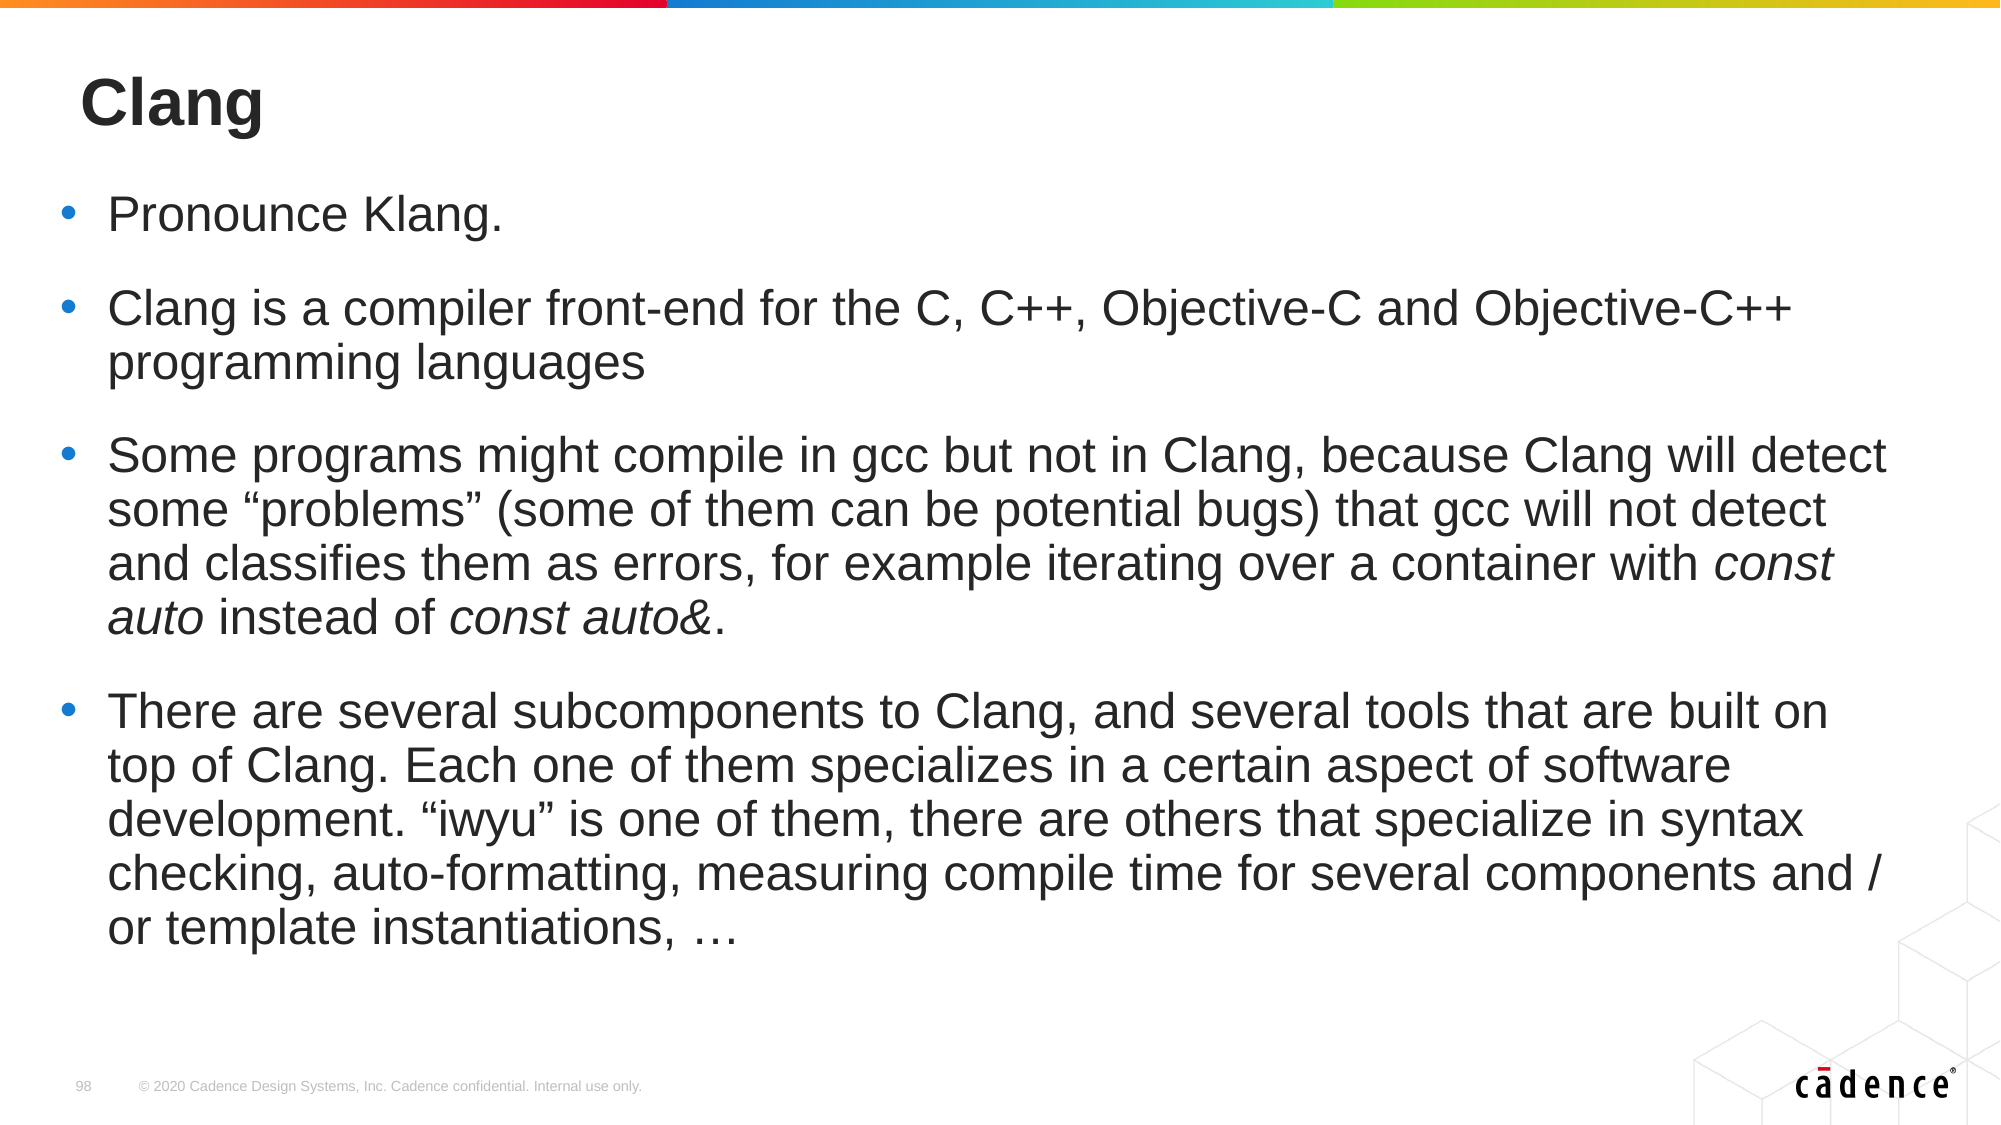

# Clang
Pronounce Klang.
Clang is a compiler front-end for the C, C++, Objective-C and Objective-C++ programming languages
Some programs might compile in gcc but not in Clang, because Clang will detect some “problems” (some of them can be potential bugs) that gcc will not detect and classifies them as errors, for example iterating over a container with const auto instead of const auto&.
There are several subcomponents to Clang, and several tools that are built on top of Clang. Each one of them specializes in a certain aspect of software development. “iwyu” is one of them, there are others that specialize in syntax checking, auto-formatting, measuring compile time for several components and / or template instantiations, …